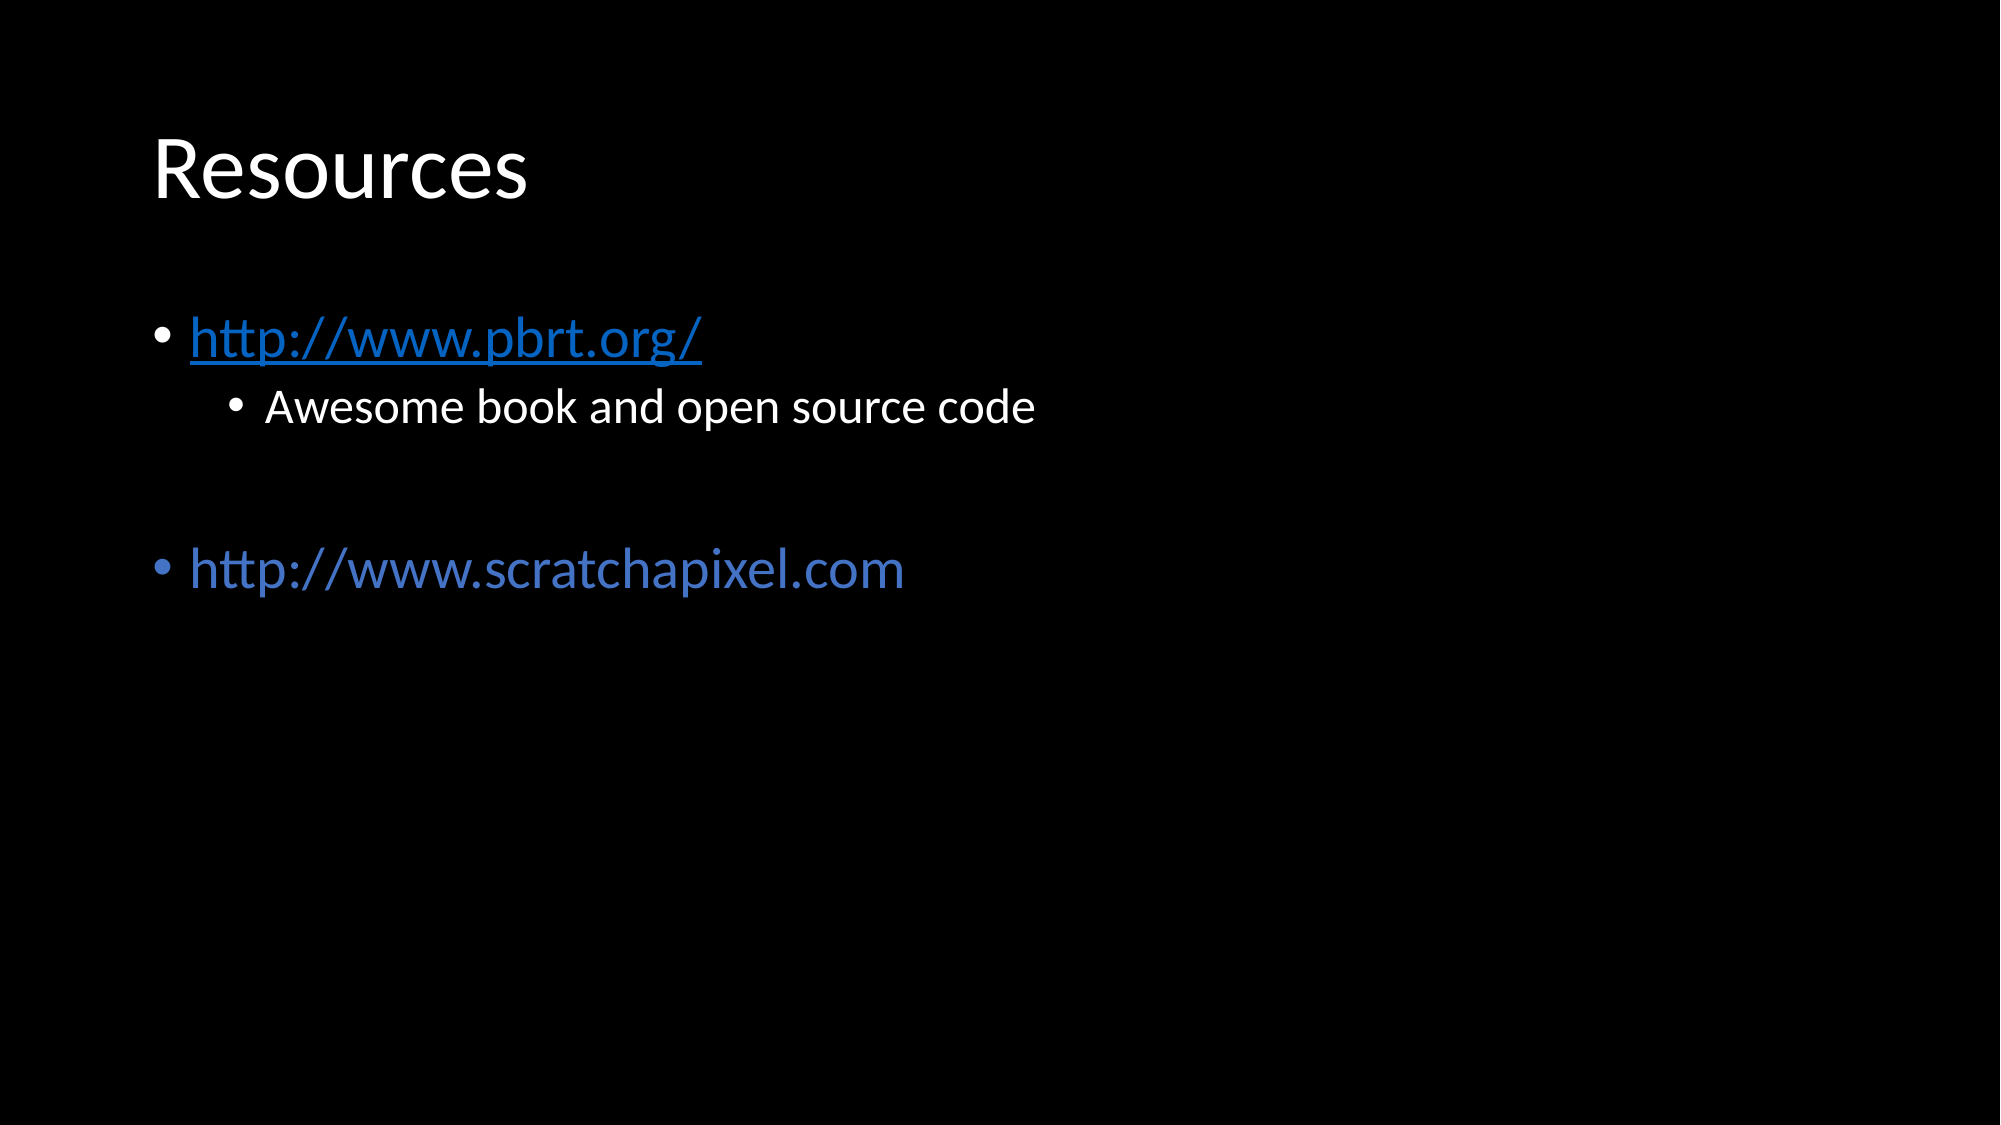

# Resources
http://www.pbrt.org/
Awesome book and open source code

http://www.scratchapixel.com